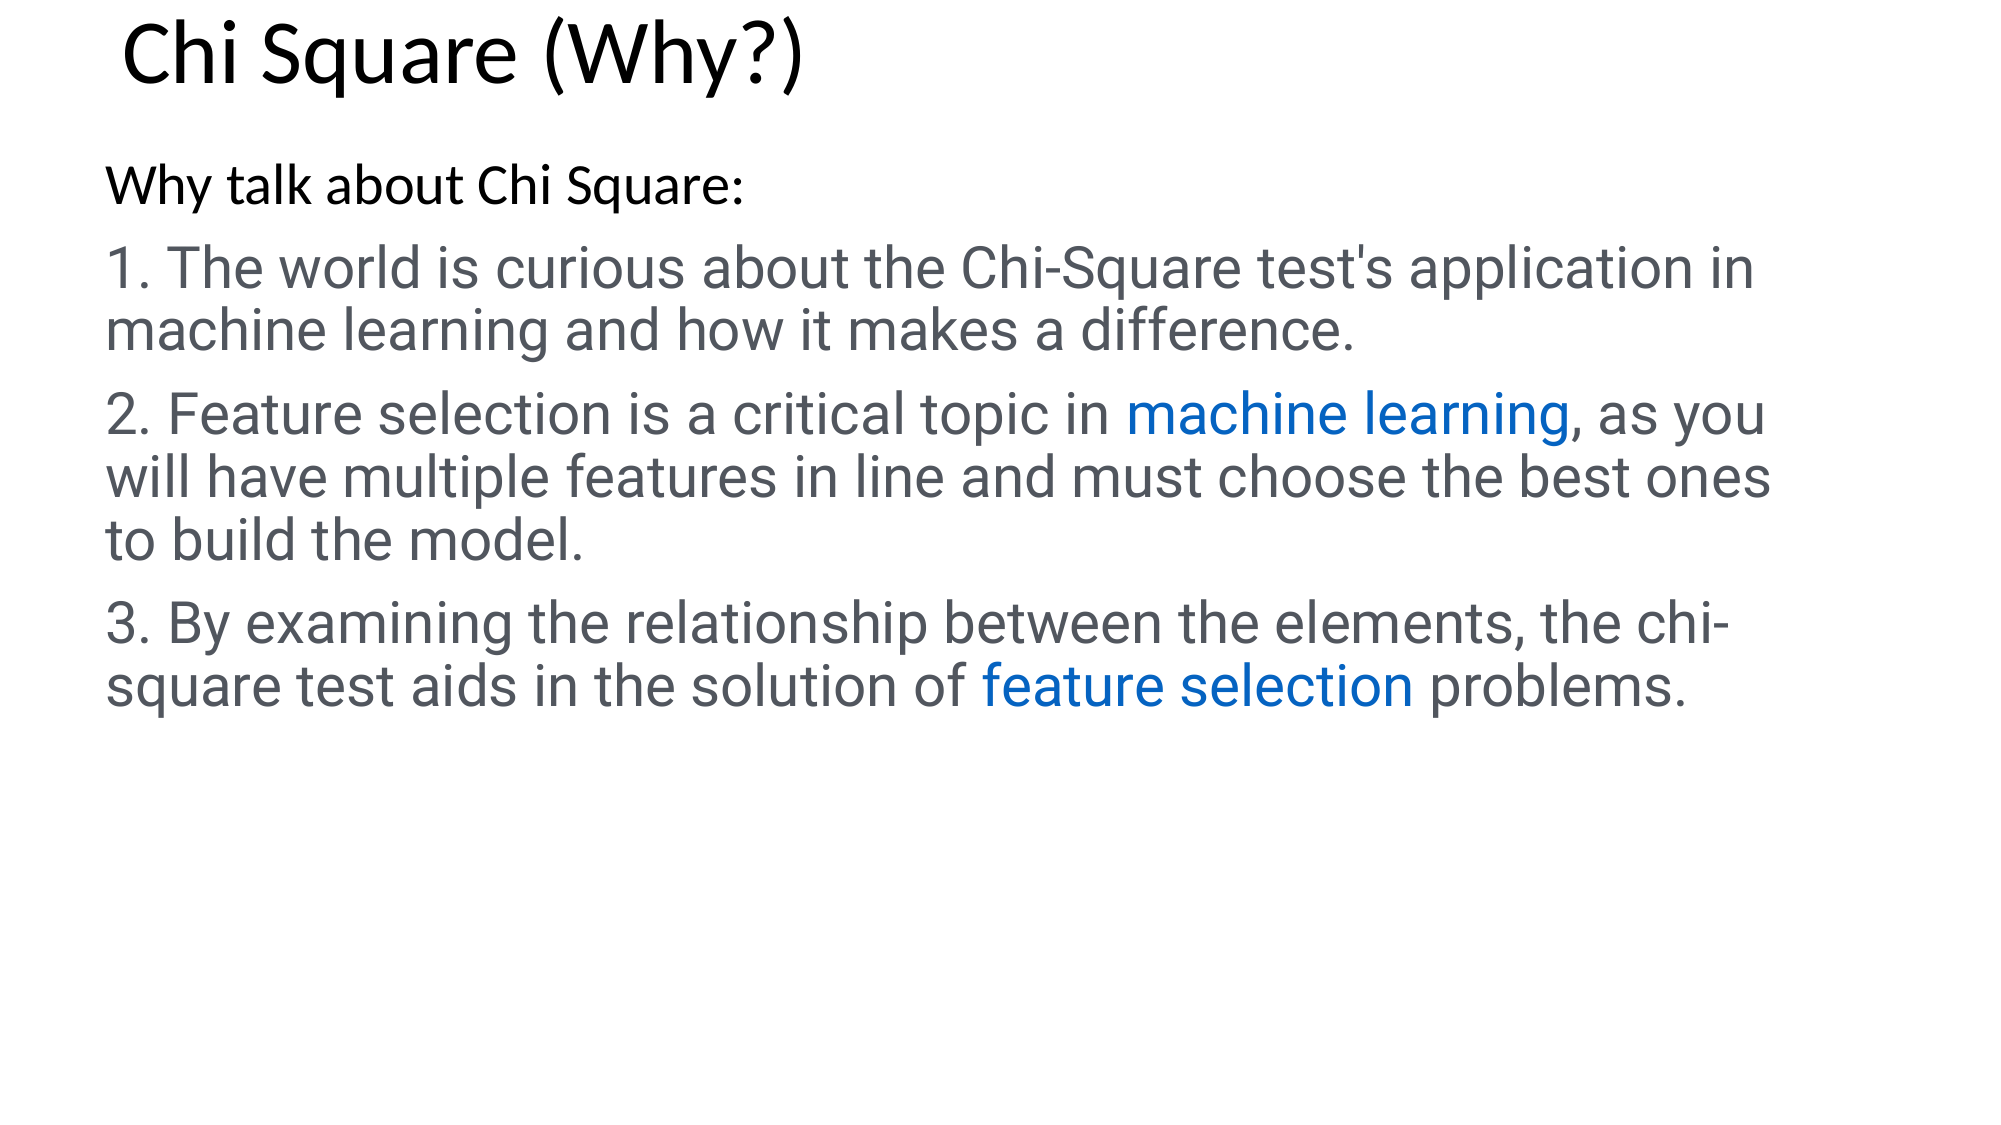

# Chi Square (Why?)
Why talk about Chi Square:
1. The world is curious about the Chi-Square test's application in machine learning and how it makes a difference.
2. Feature selection is a critical topic in machine learning, as you will have multiple features in line and must choose the best ones to build the model.
3. By examining the relationship between the elements, the chi-square test aids in the solution of feature selection problems.